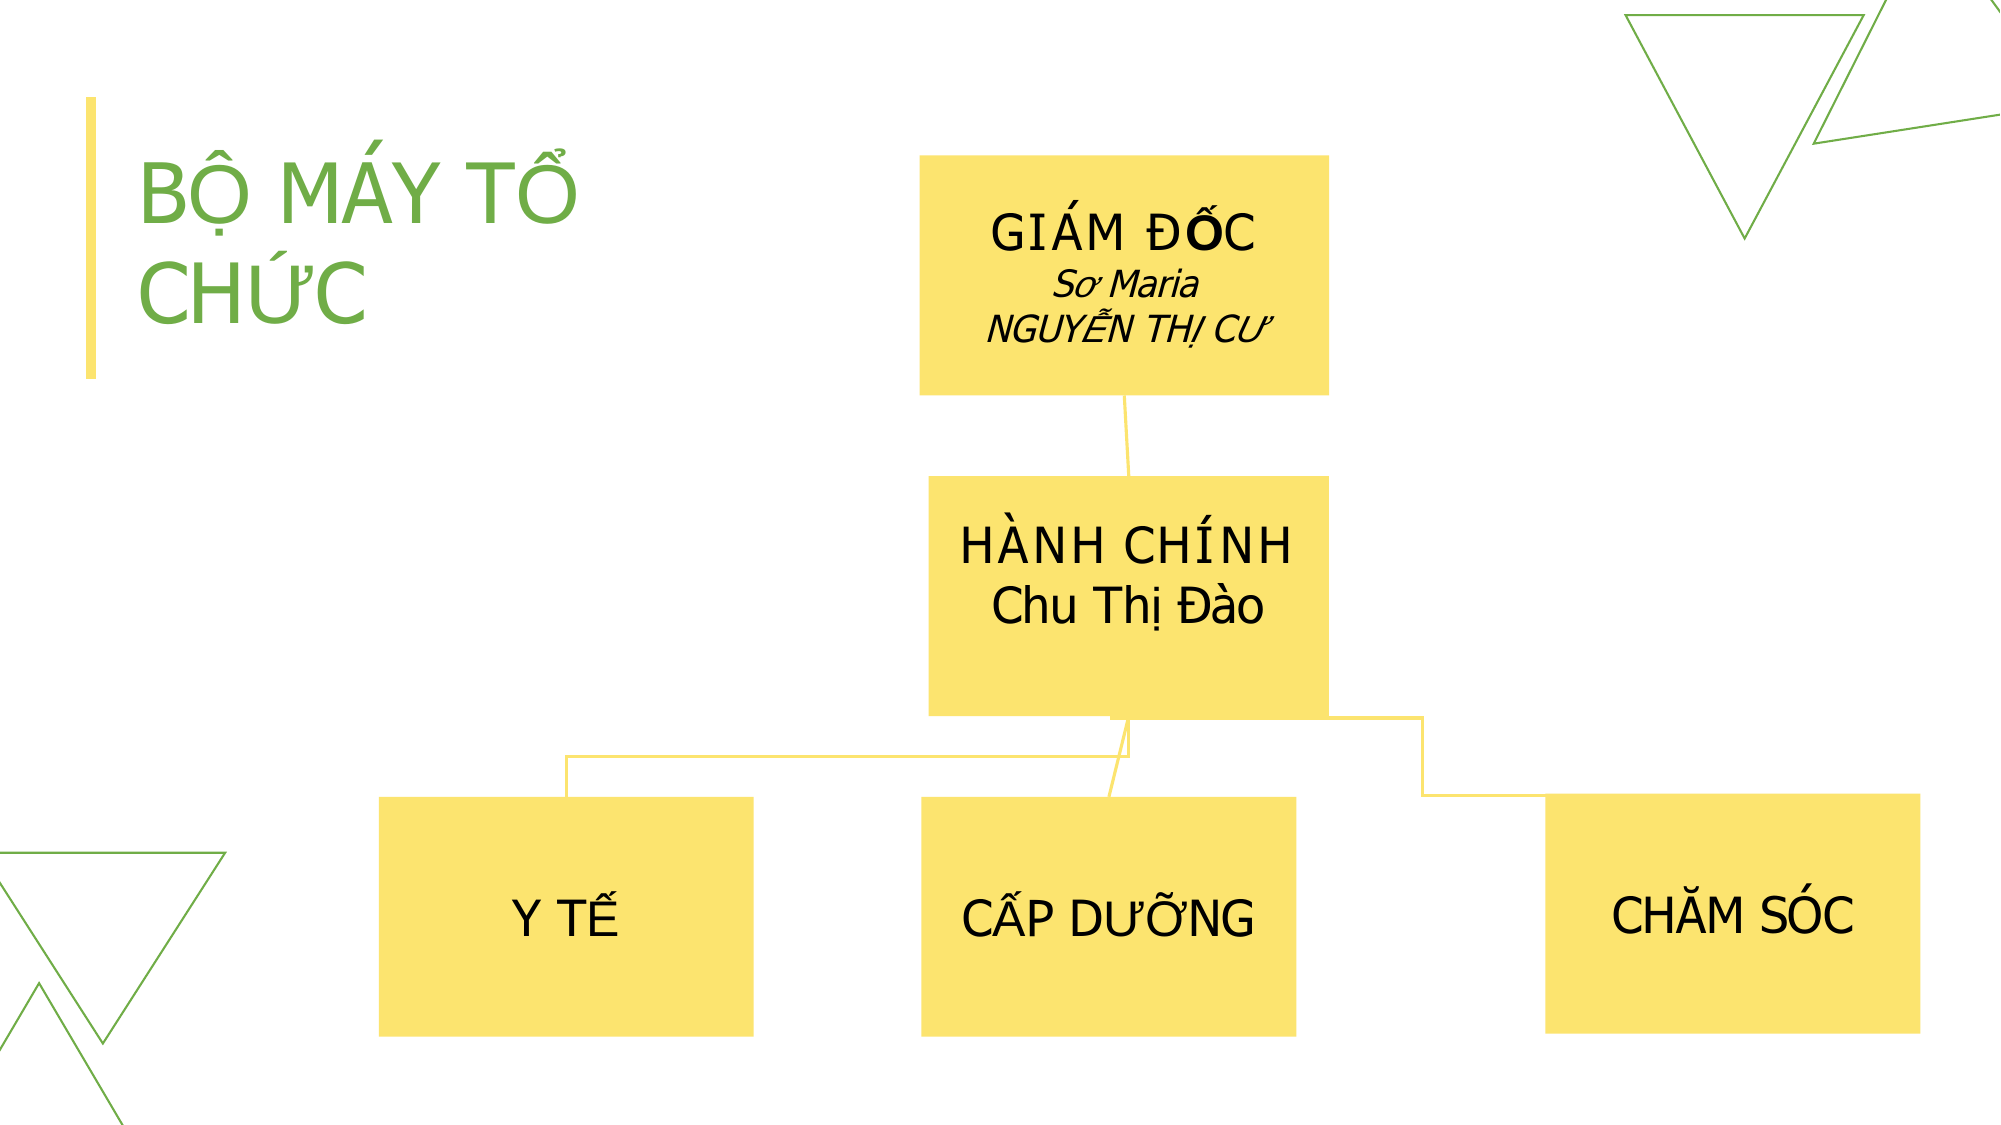

BỘ MÁY TỔ CHỨC
GIÁM ĐỐC
Sơ Maria
NGUYỄN THỊ CƯ
HÀNH CHÍNH
Chu Thị Đào

CHĂM SÓC
Y TẾ
CẤP DƯỠNG